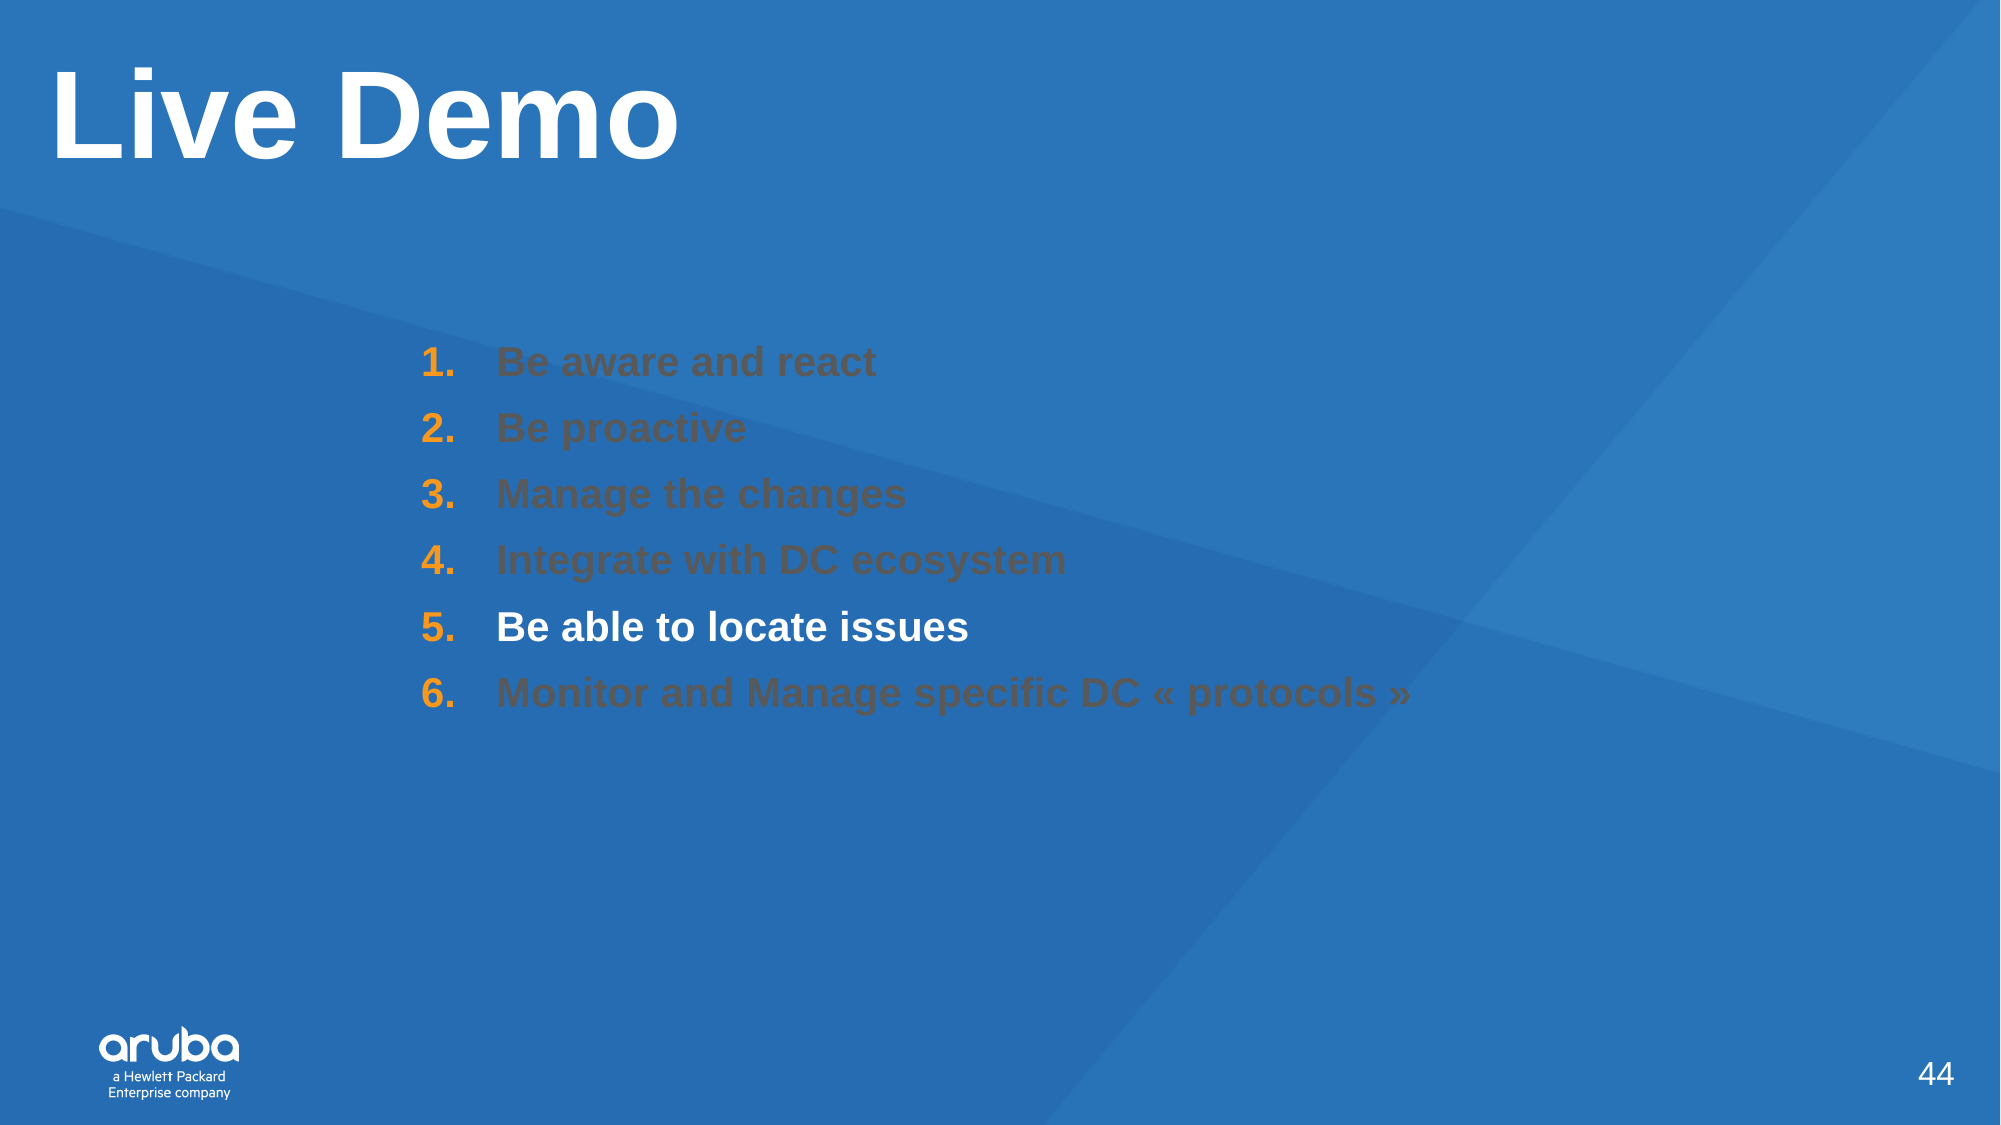

# Live Demo
Be aware and react
Be proactive
Manage the changes
Integrate with DC ecosystem
Be able to locate issues
Monitor and Manage specific DC « protocols »